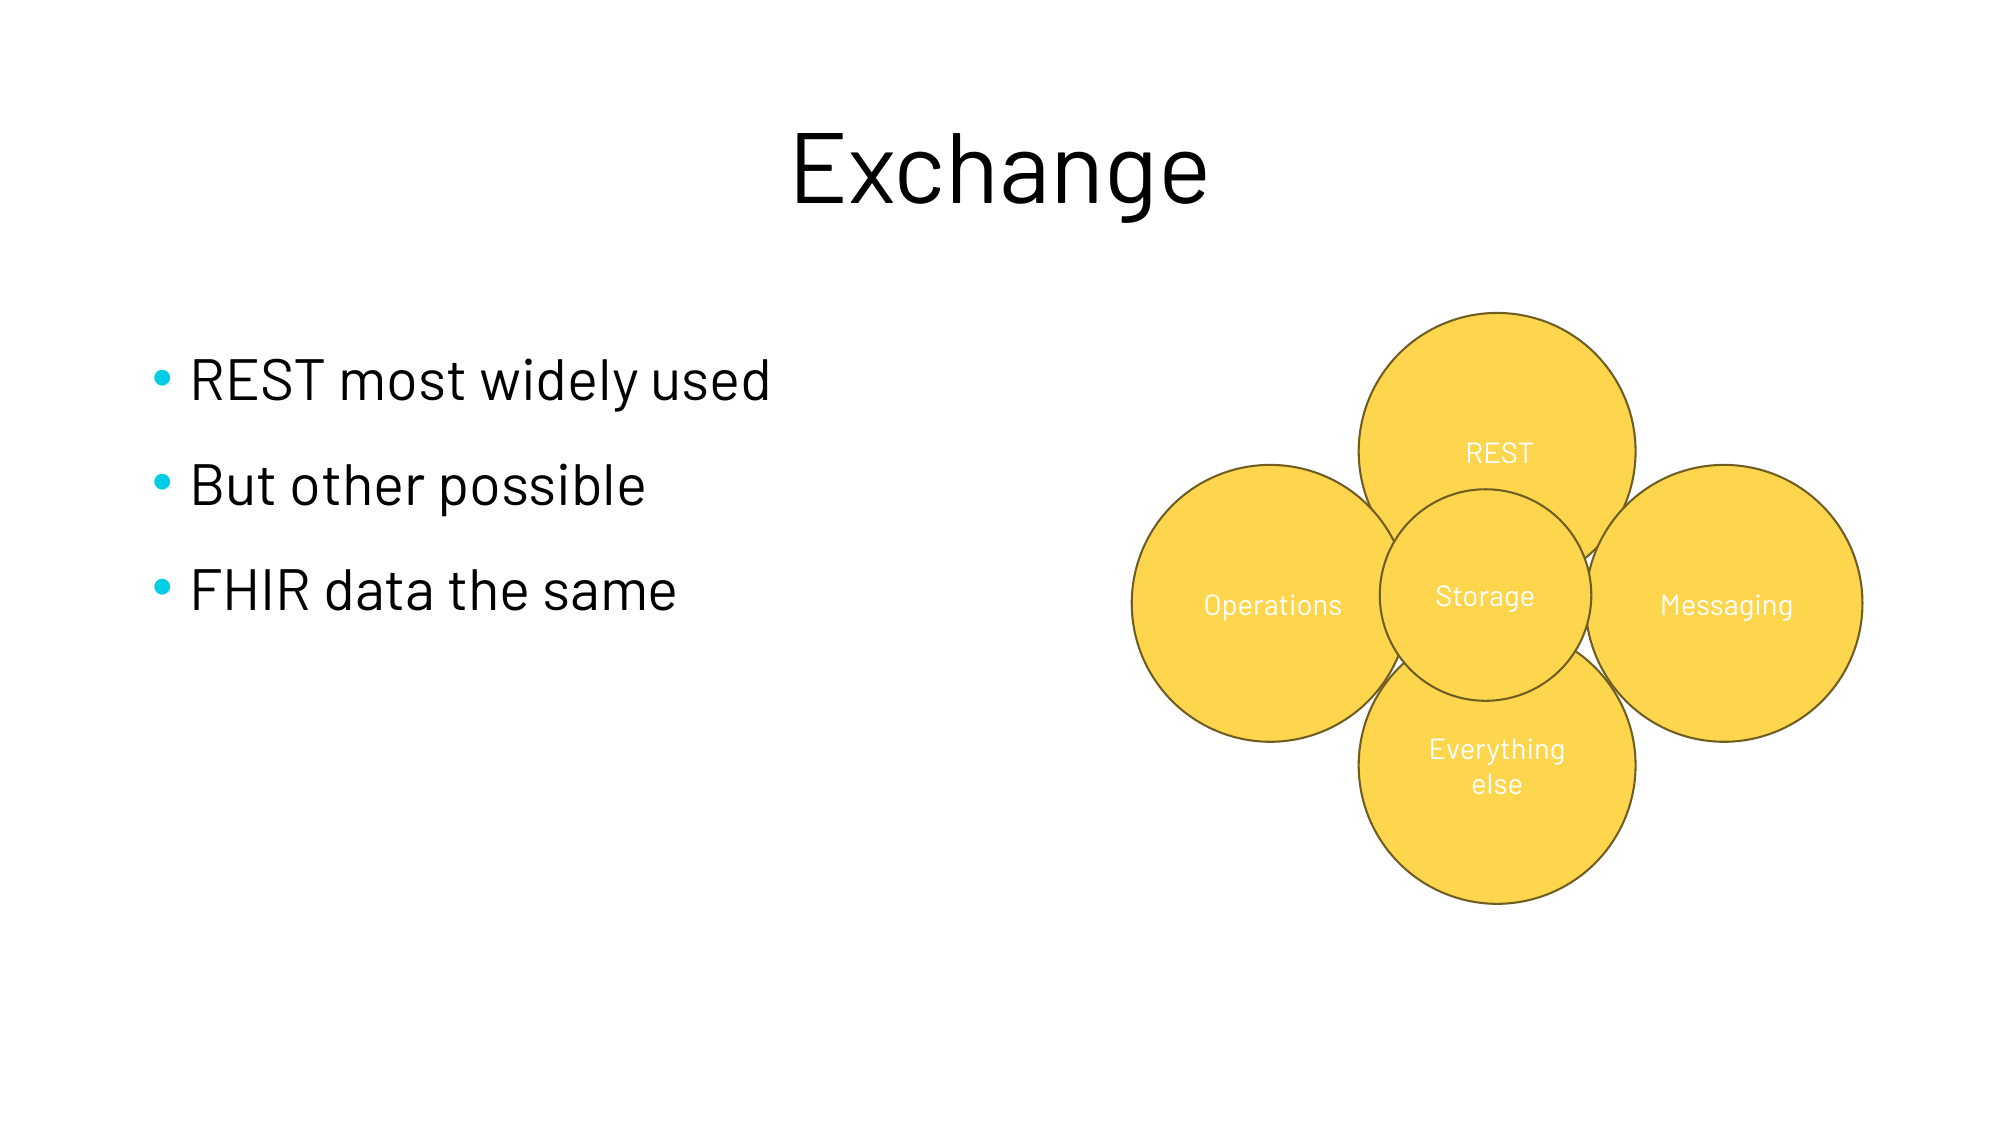

# Exchange
REST most widely used
But other possible
FHIR data the same
 REST
 Operations
 Messaging
Storage
Everything else